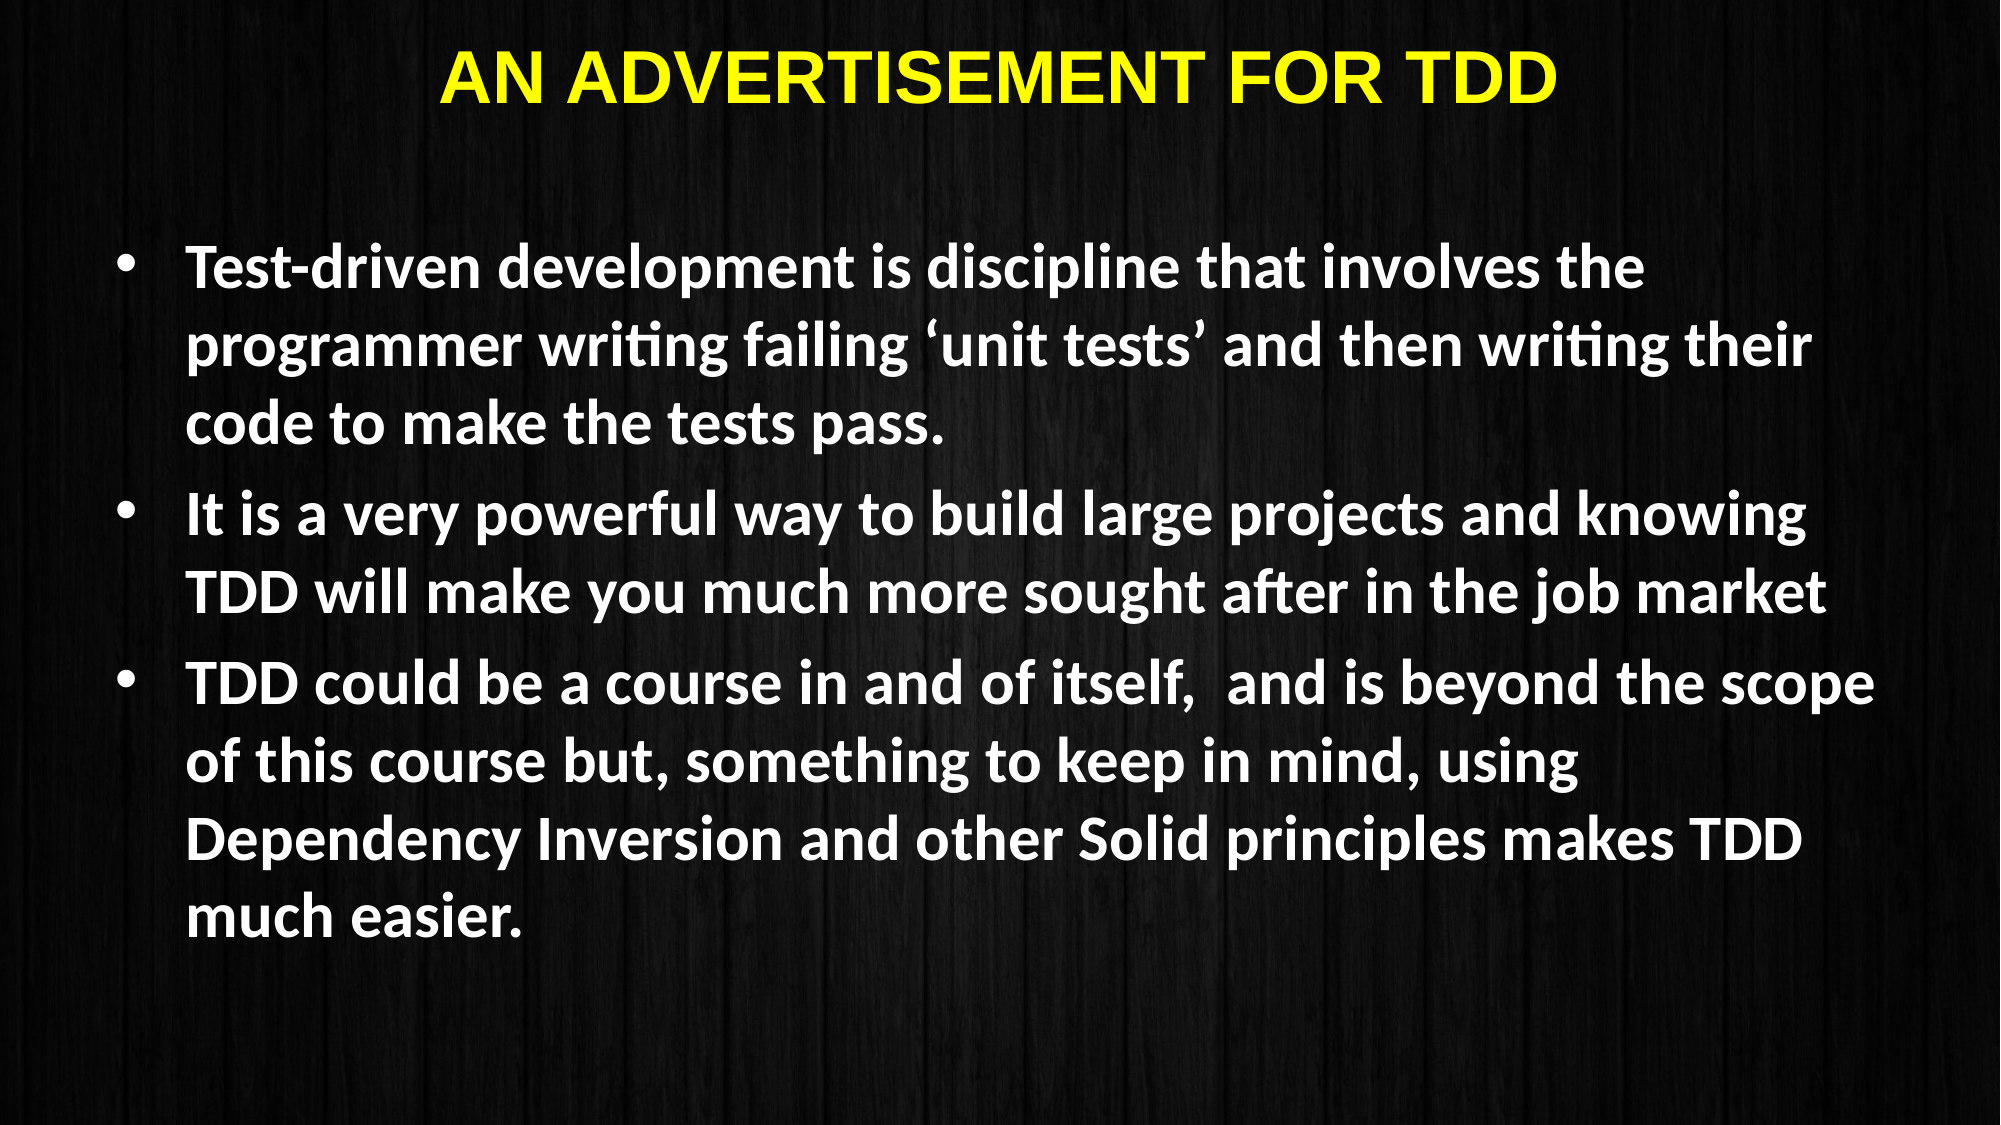

# An advertisement for TDD
Test-driven development is discipline that involves the programmer writing failing ‘unit tests’ and then writing their code to make the tests pass.
It is a very powerful way to build large projects and knowing TDD will make you much more sought after in the job market
TDD could be a course in and of itself,  and is beyond the scope of this course but, something to keep in mind, using Dependency Inversion and other Solid principles makes TDD much easier.